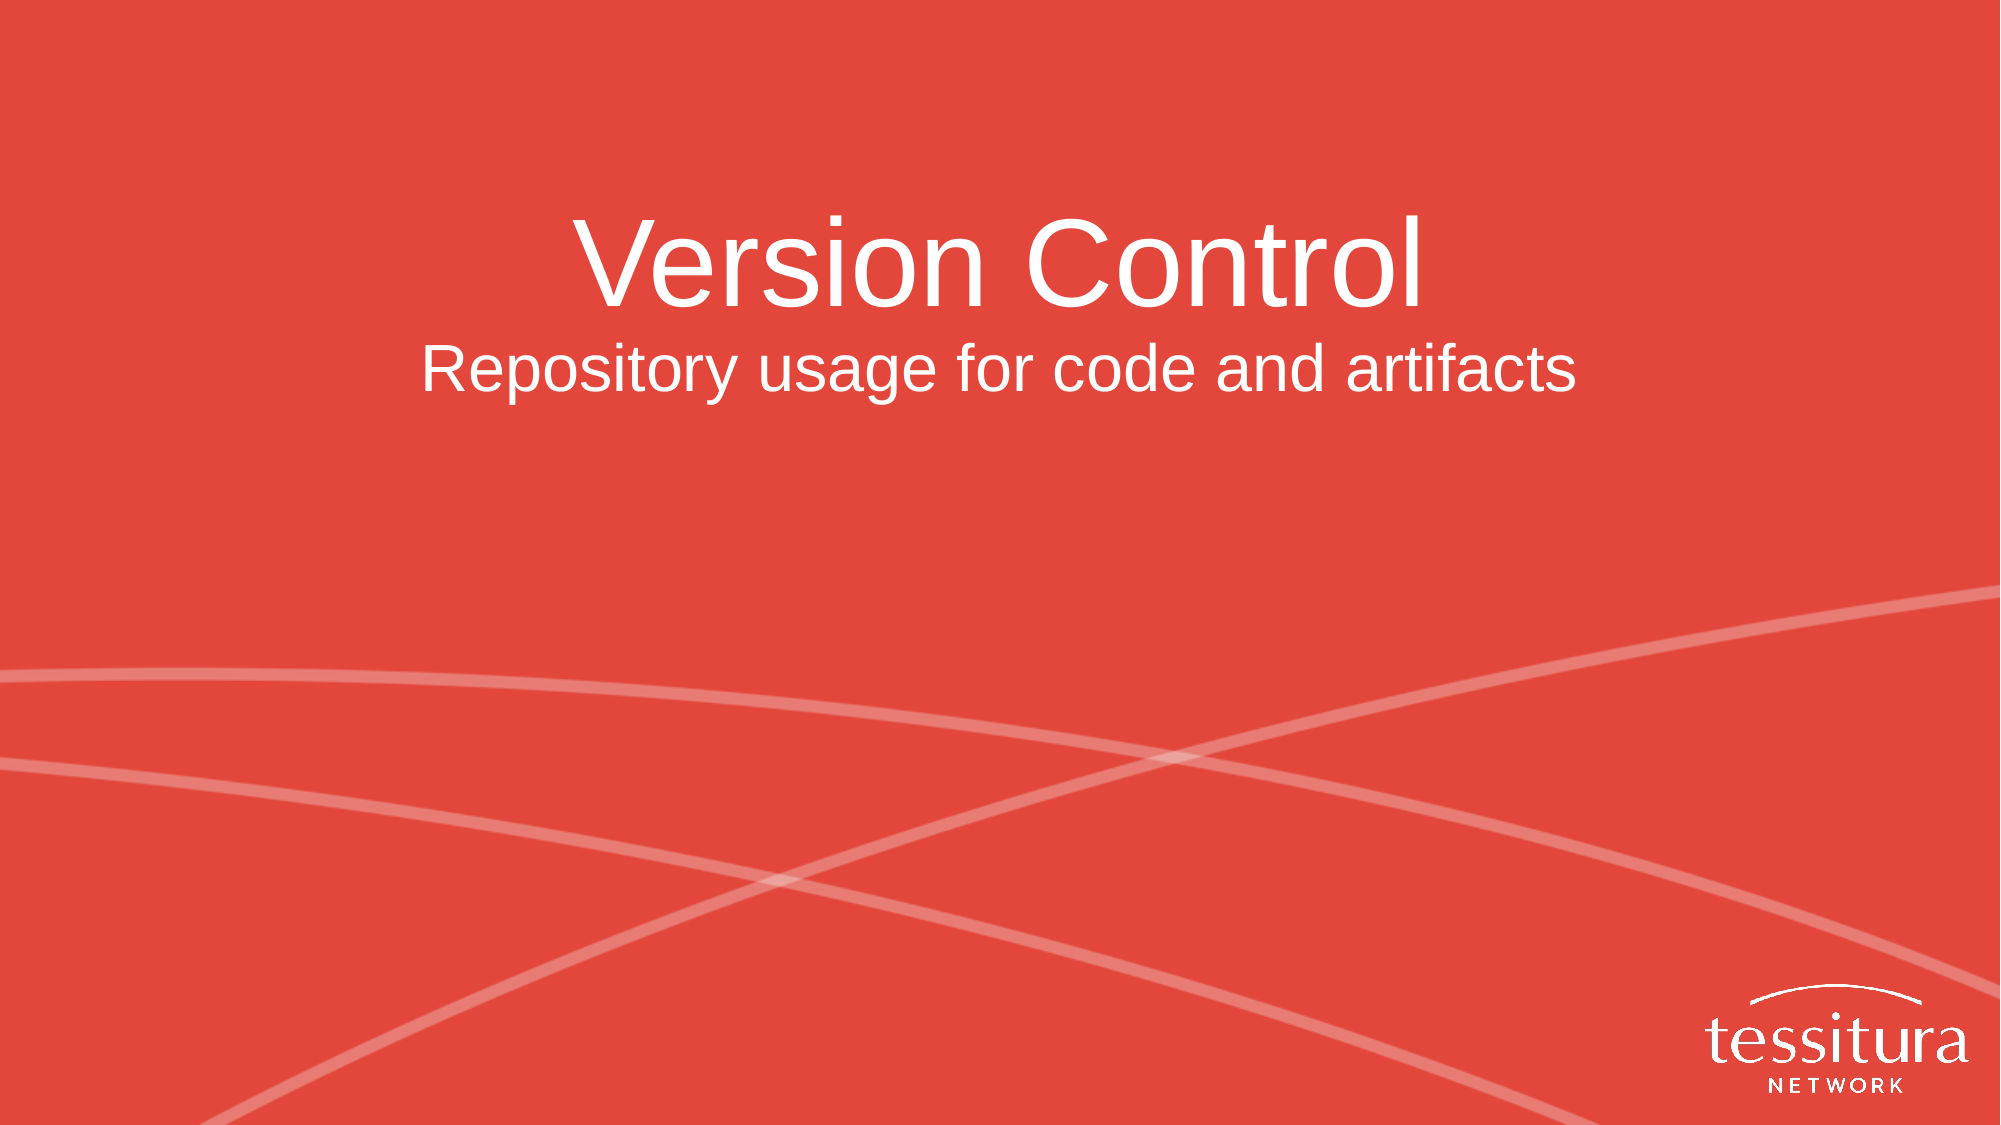

# Version Control Repository usage for code and artifacts